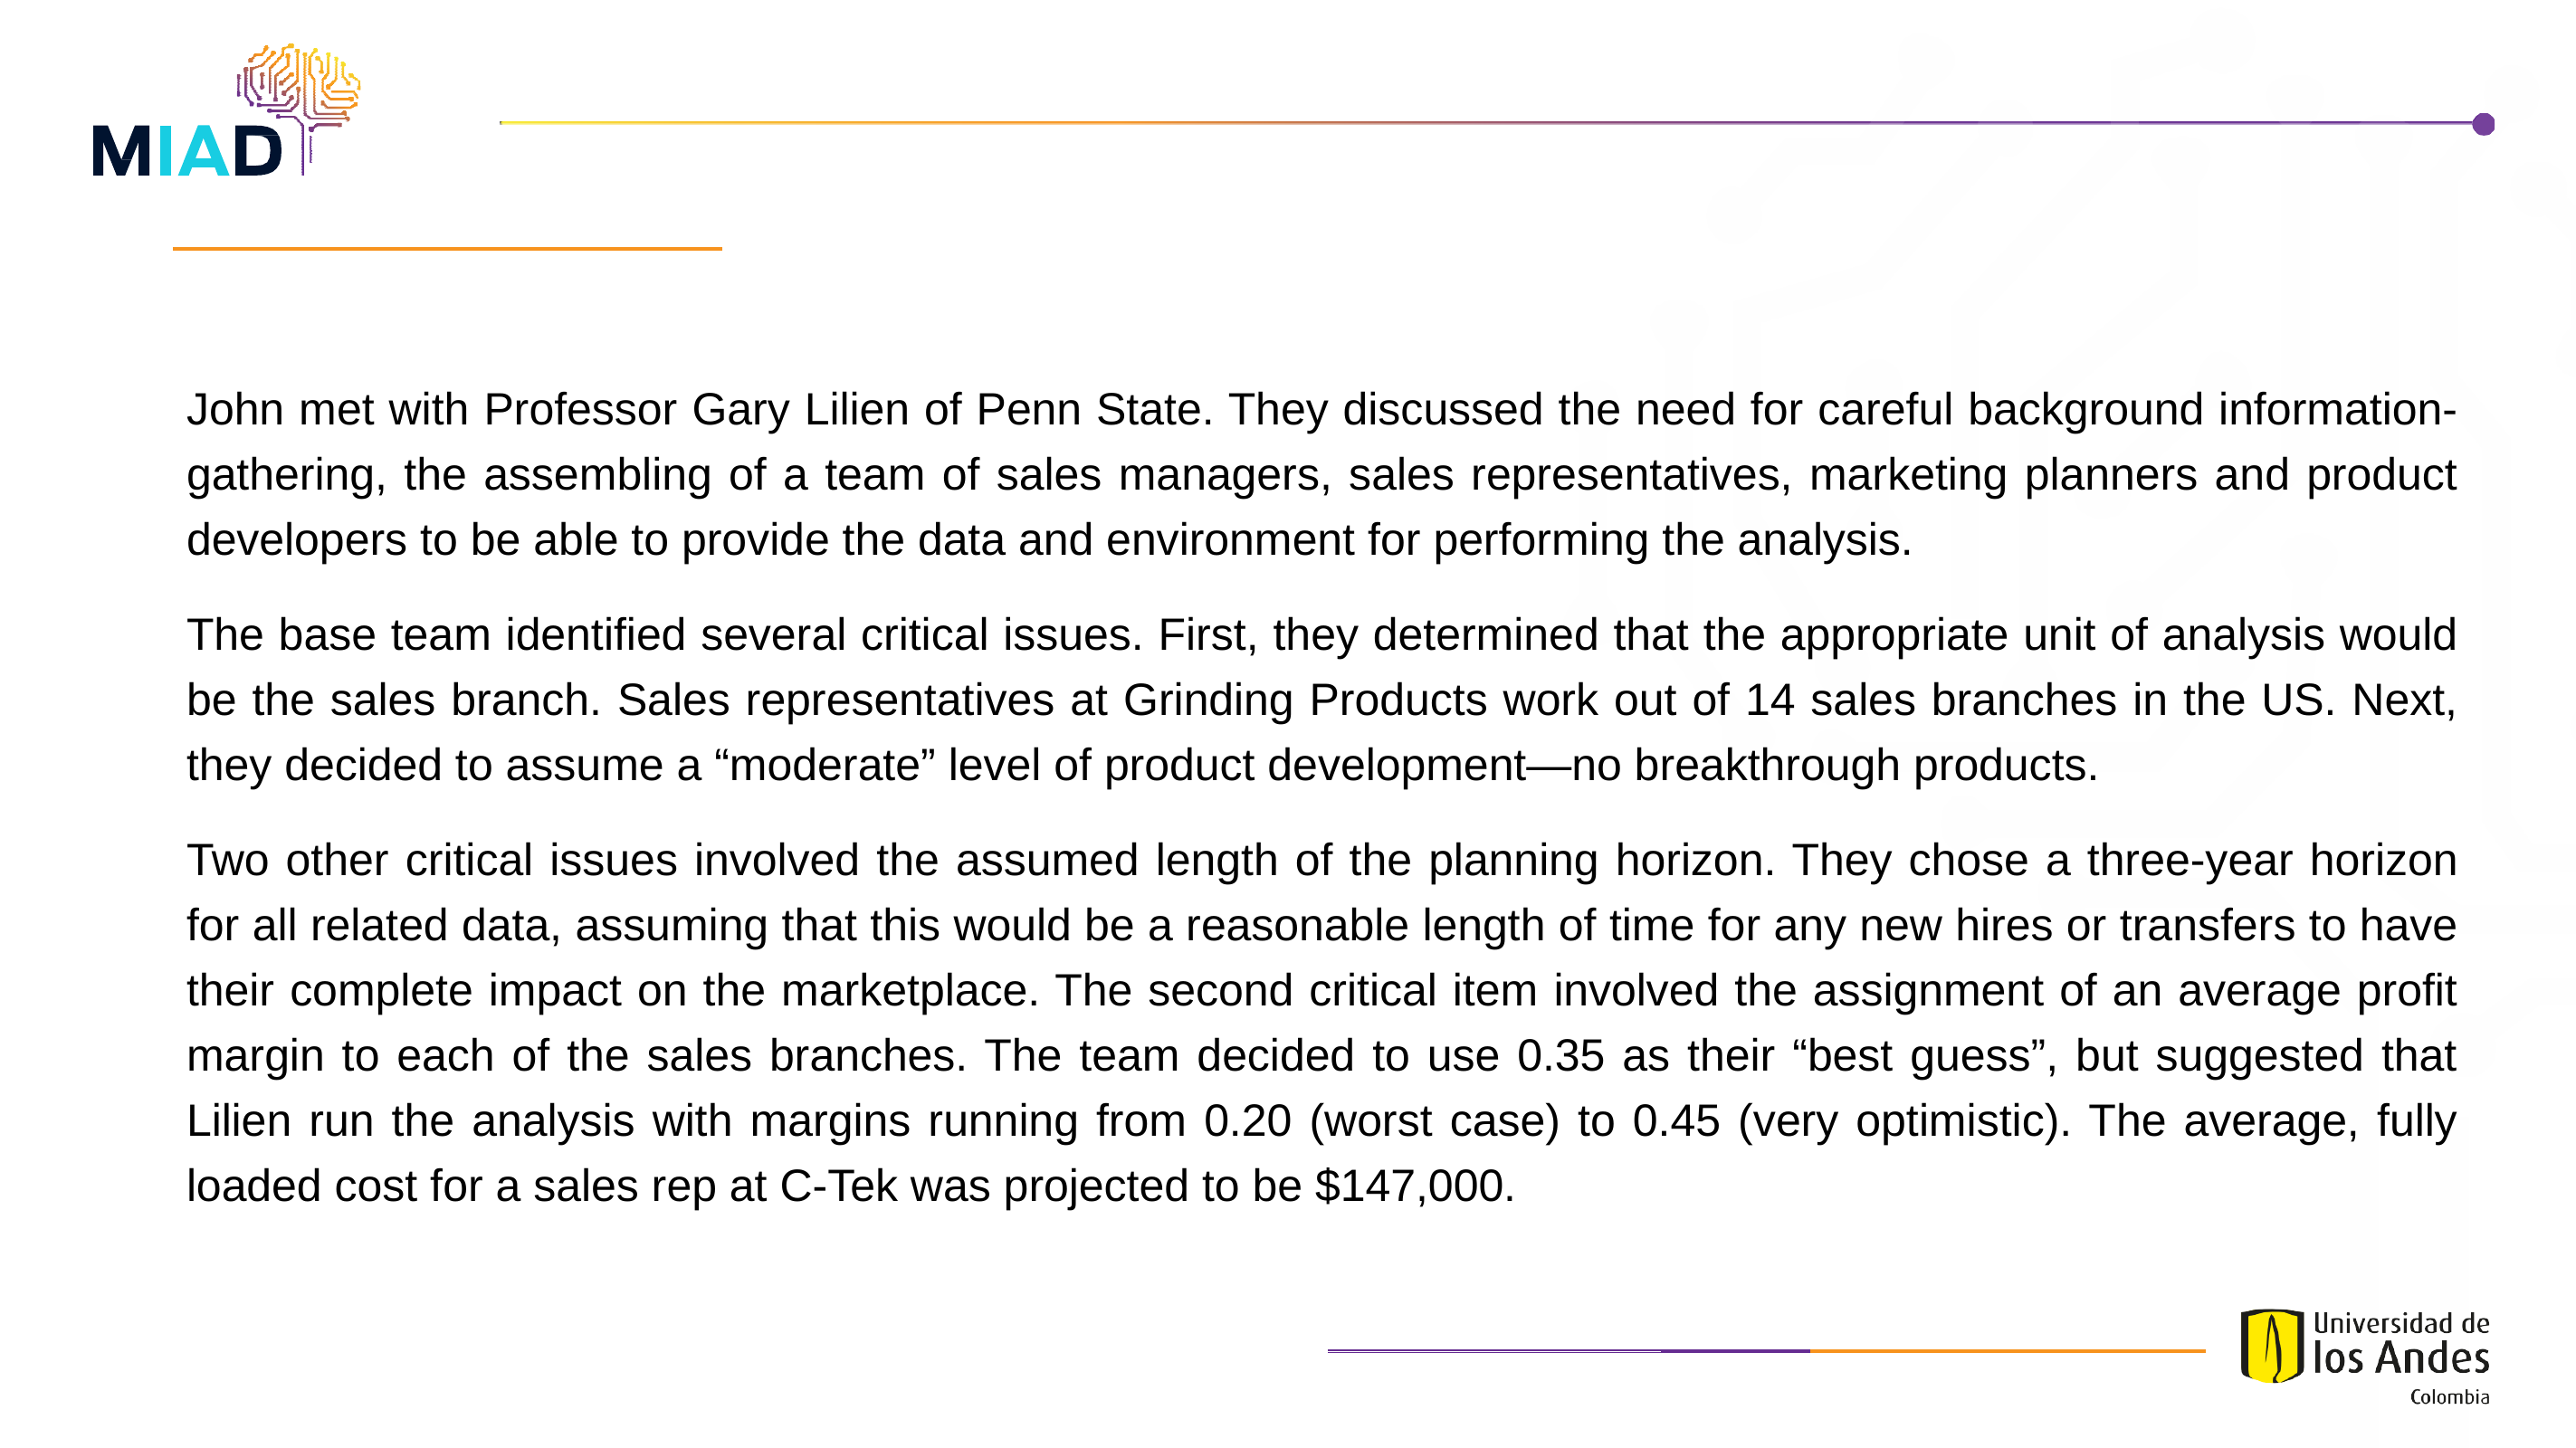

John met with Professor Gary Lilien of Penn State. They discussed the need for careful background information-gathering, the assembling of a team of sales managers, sales representatives, marketing planners and product developers to be able to provide the data and environment for performing the analysis.
The base team identified several critical issues. First, they determined that the appropriate unit of analysis would be the sales branch. Sales representatives at Grinding Products work out of 14 sales branches in the US. Next, they decided to assume a “moderate” level of product development—no breakthrough products.
Two other critical issues involved the assumed length of the planning horizon. They chose a three-year horizon for all related data, assuming that this would be a reasonable length of time for any new hires or transfers to have their complete impact on the marketplace. The second critical item involved the assignment of an average profit margin to each of the sales branches. The team decided to use 0.35 as their “best guess”, but suggested that Lilien run the analysis with margins running from 0.20 (worst case) to 0.45 (very optimistic). The average, fully loaded cost for a sales rep at C-Tek was projected to be $147,000.